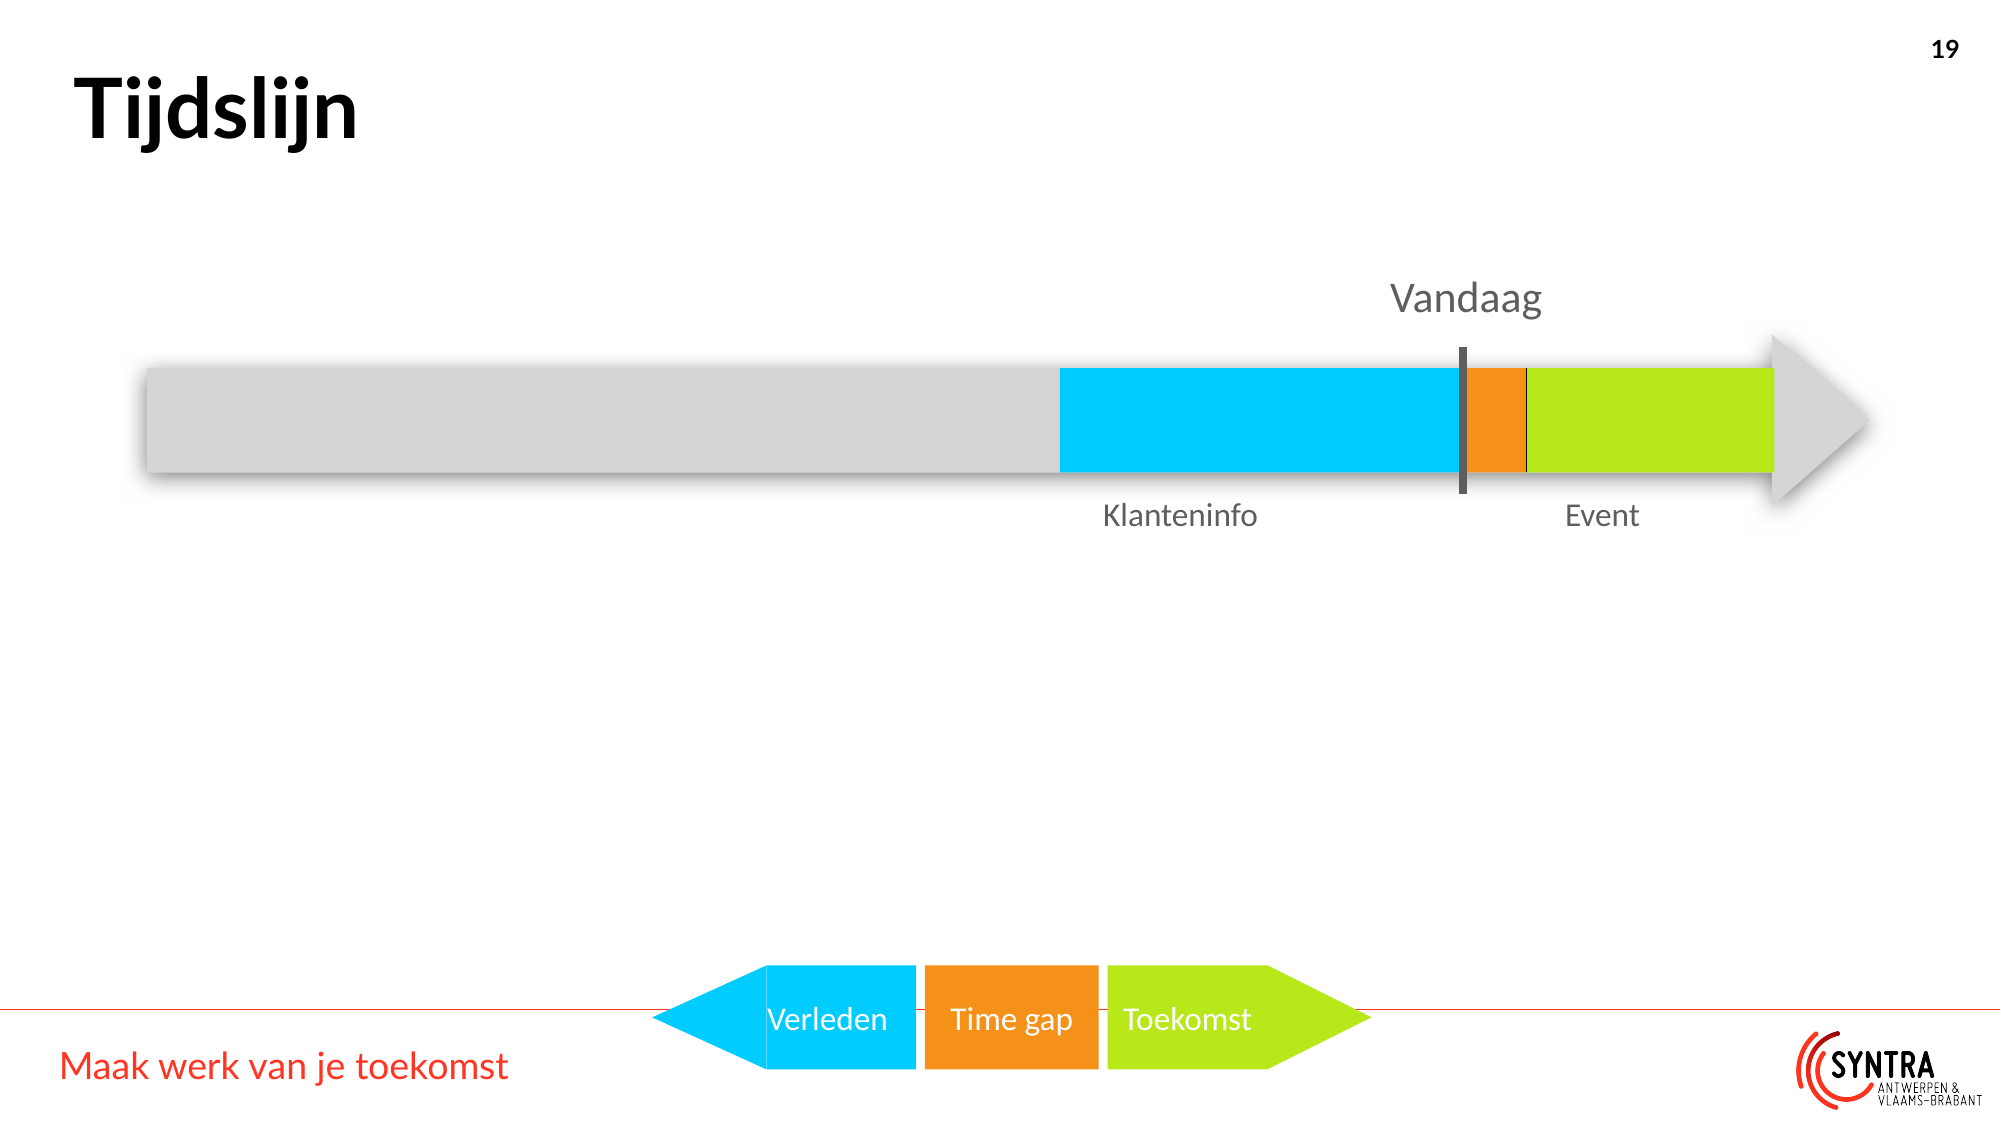

# Tijdslijn
Vandaag

Event
Klanteninfo
Toekomst

Verleden
Time gap